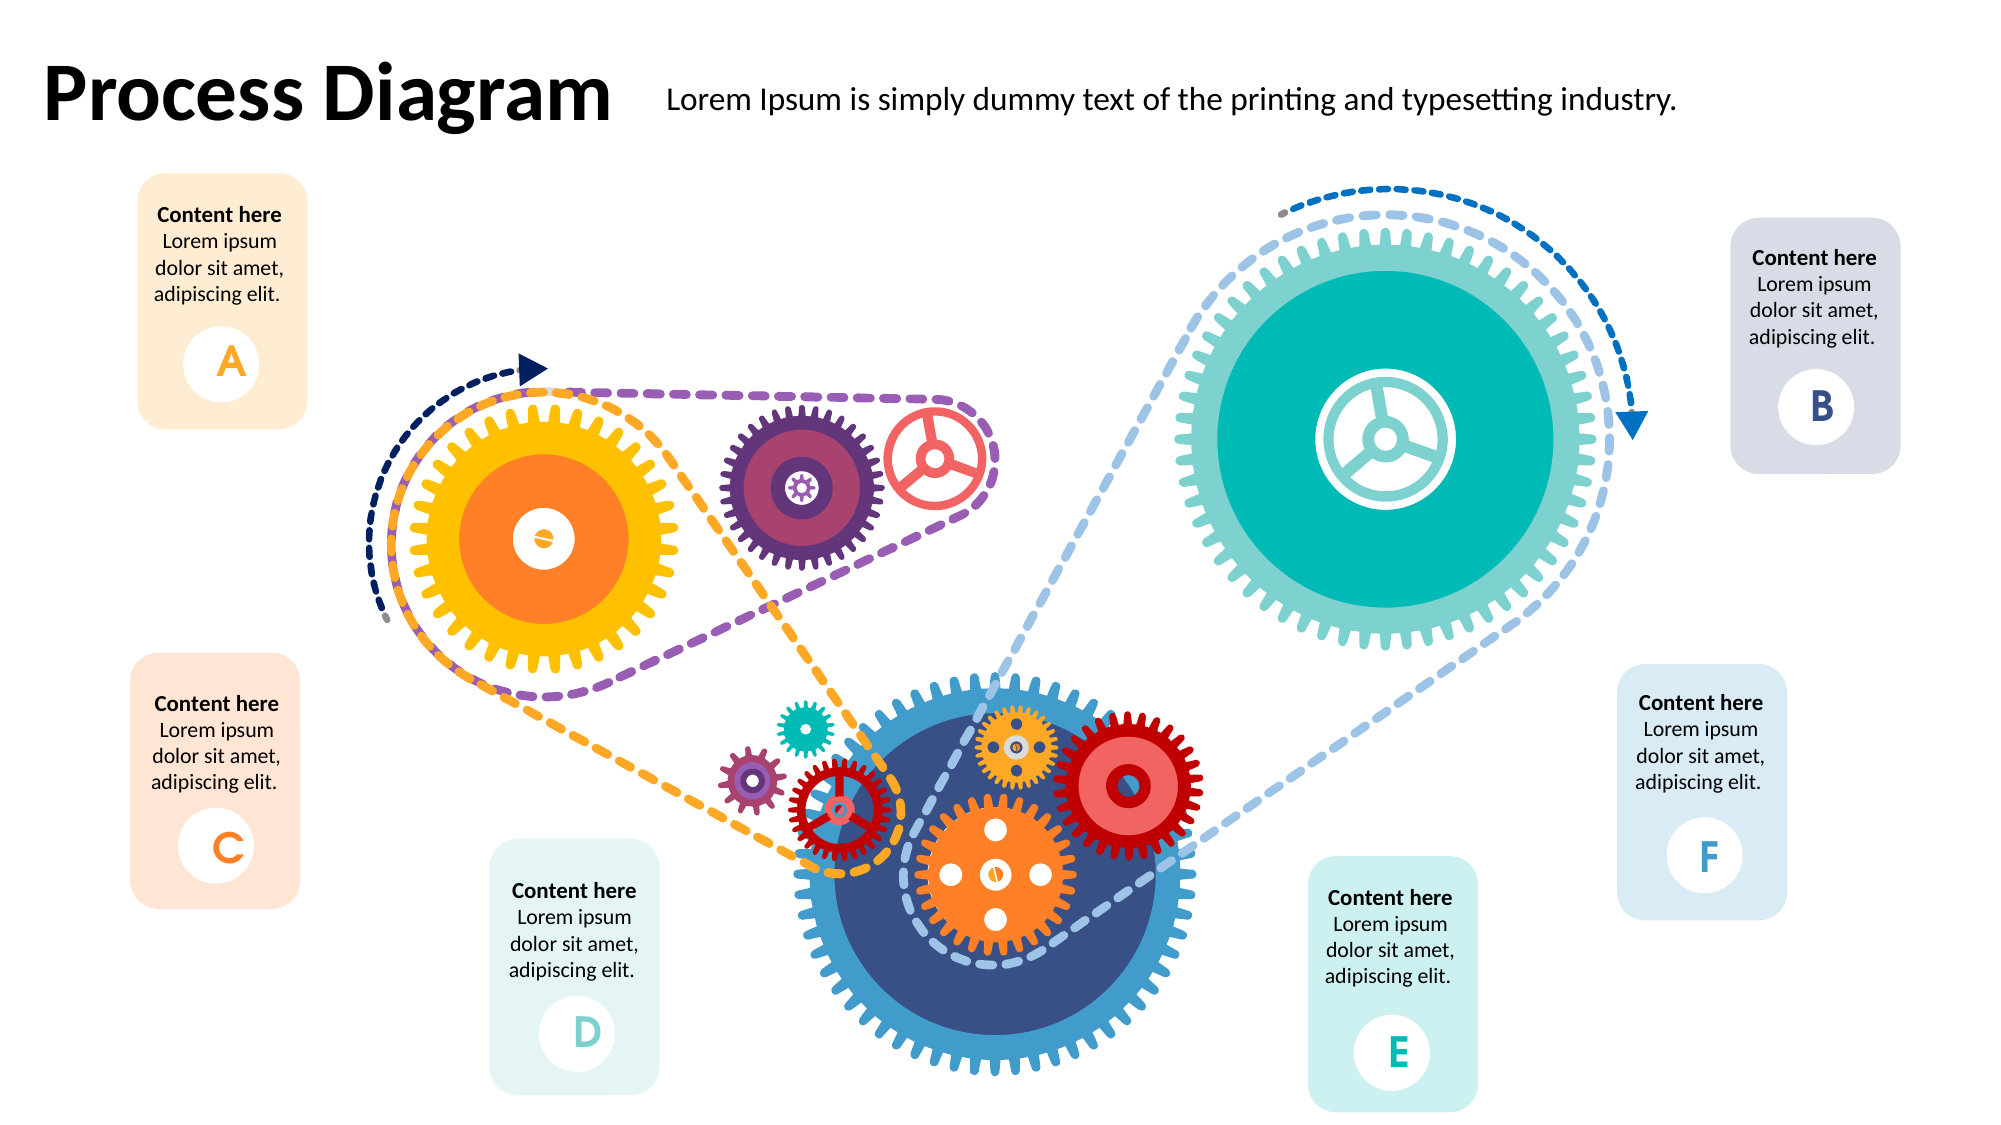

Process Diagram
Lorem Ipsum is simply dummy text of the printing and typesetting industry.

Content here
Lorem ipsum dolor sit amet, adipiscing elit.

A

Content here
Lorem ipsum dolor sit amet, adipiscing elit.

B

Content here
Lorem ipsum dolor sit amet, adipiscing elit.

C

Content here
Lorem ipsum dolor sit amet, adipiscing elit.

F

Content here
Lorem ipsum dolor sit amet, adipiscing elit.

D

Content here
Lorem ipsum dolor sit amet, adipiscing elit.

E